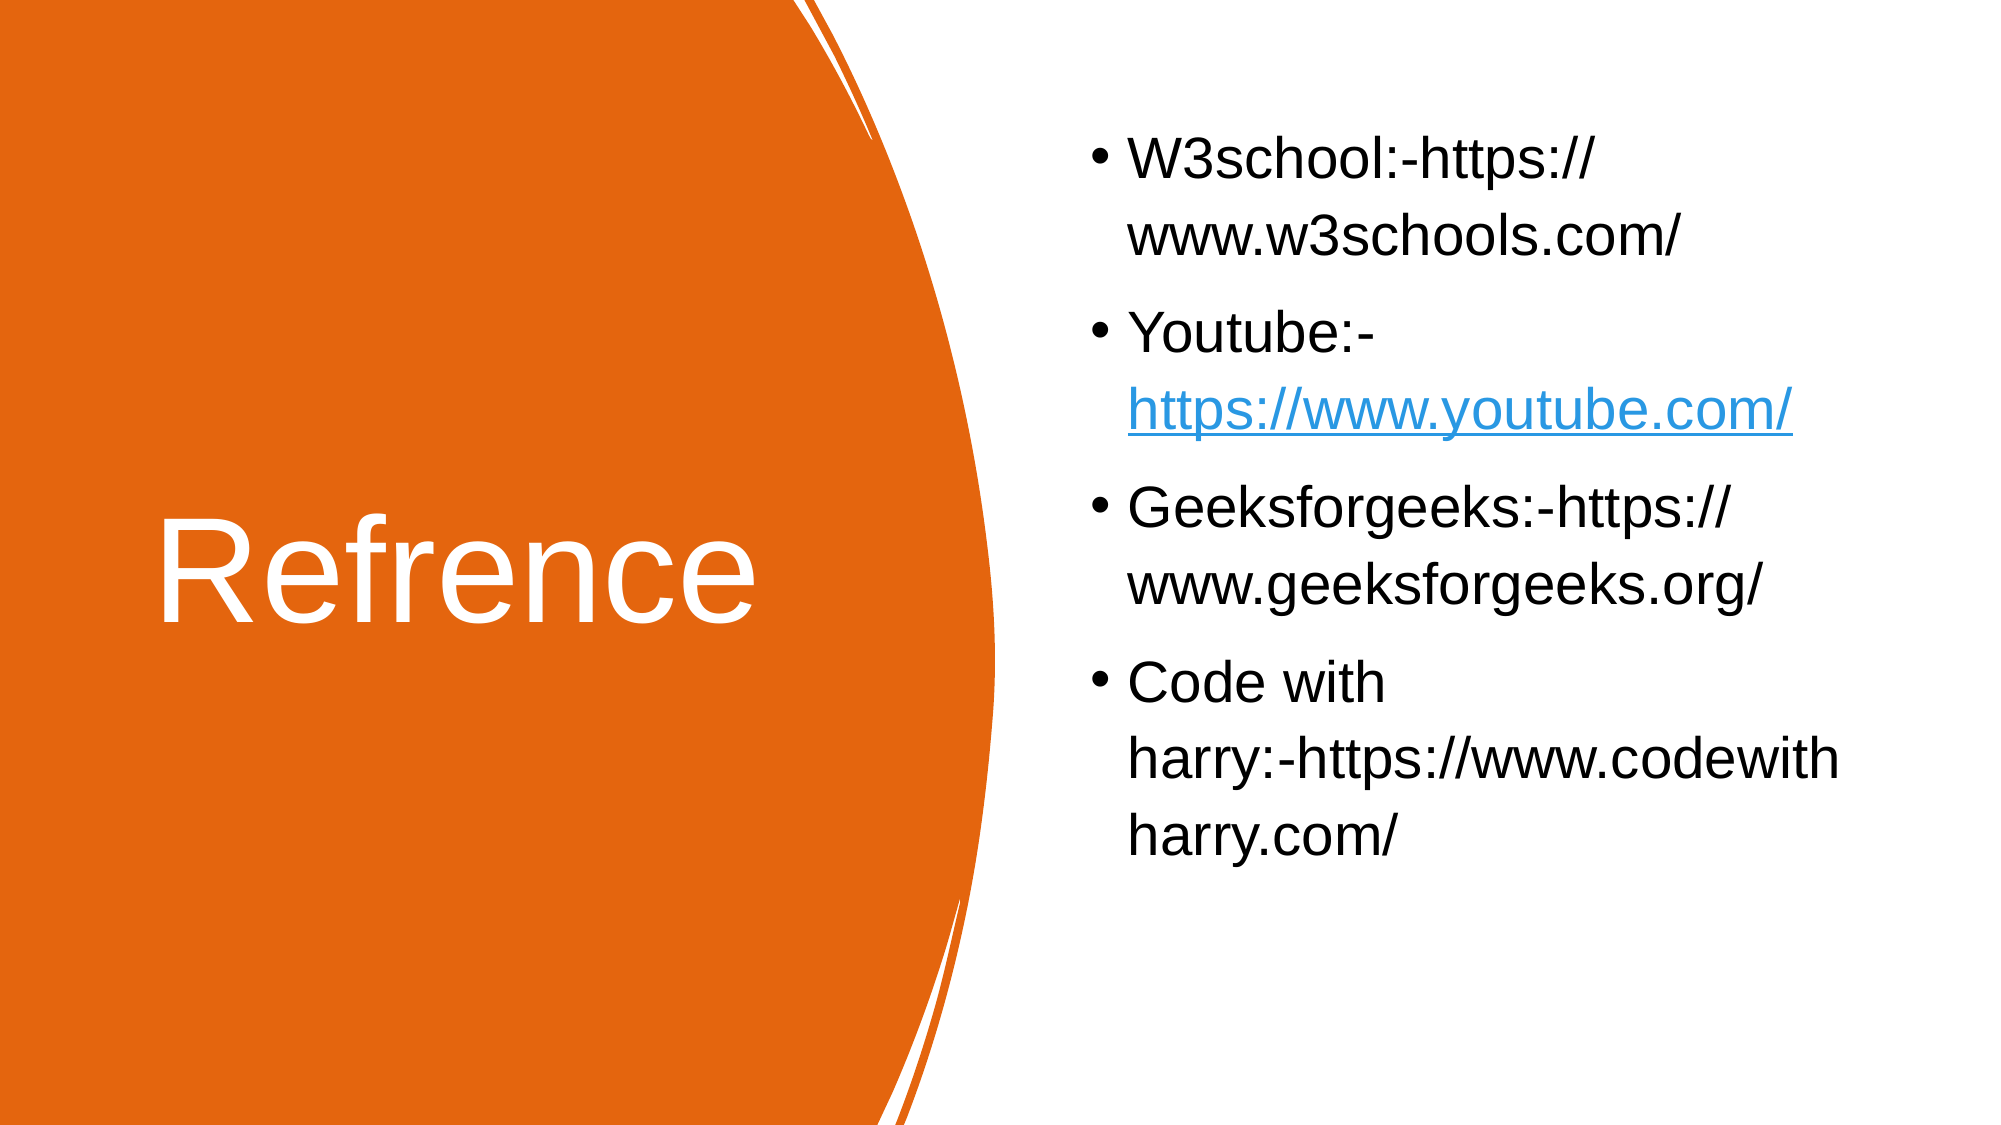

# Refrence
W3school:-https://www.w3schools.com/
Youtube:- https://www.youtube.com/
Geeksforgeeks:-https://www.geeksforgeeks.org/
Code with harry:-https://www.codewithharry.com/